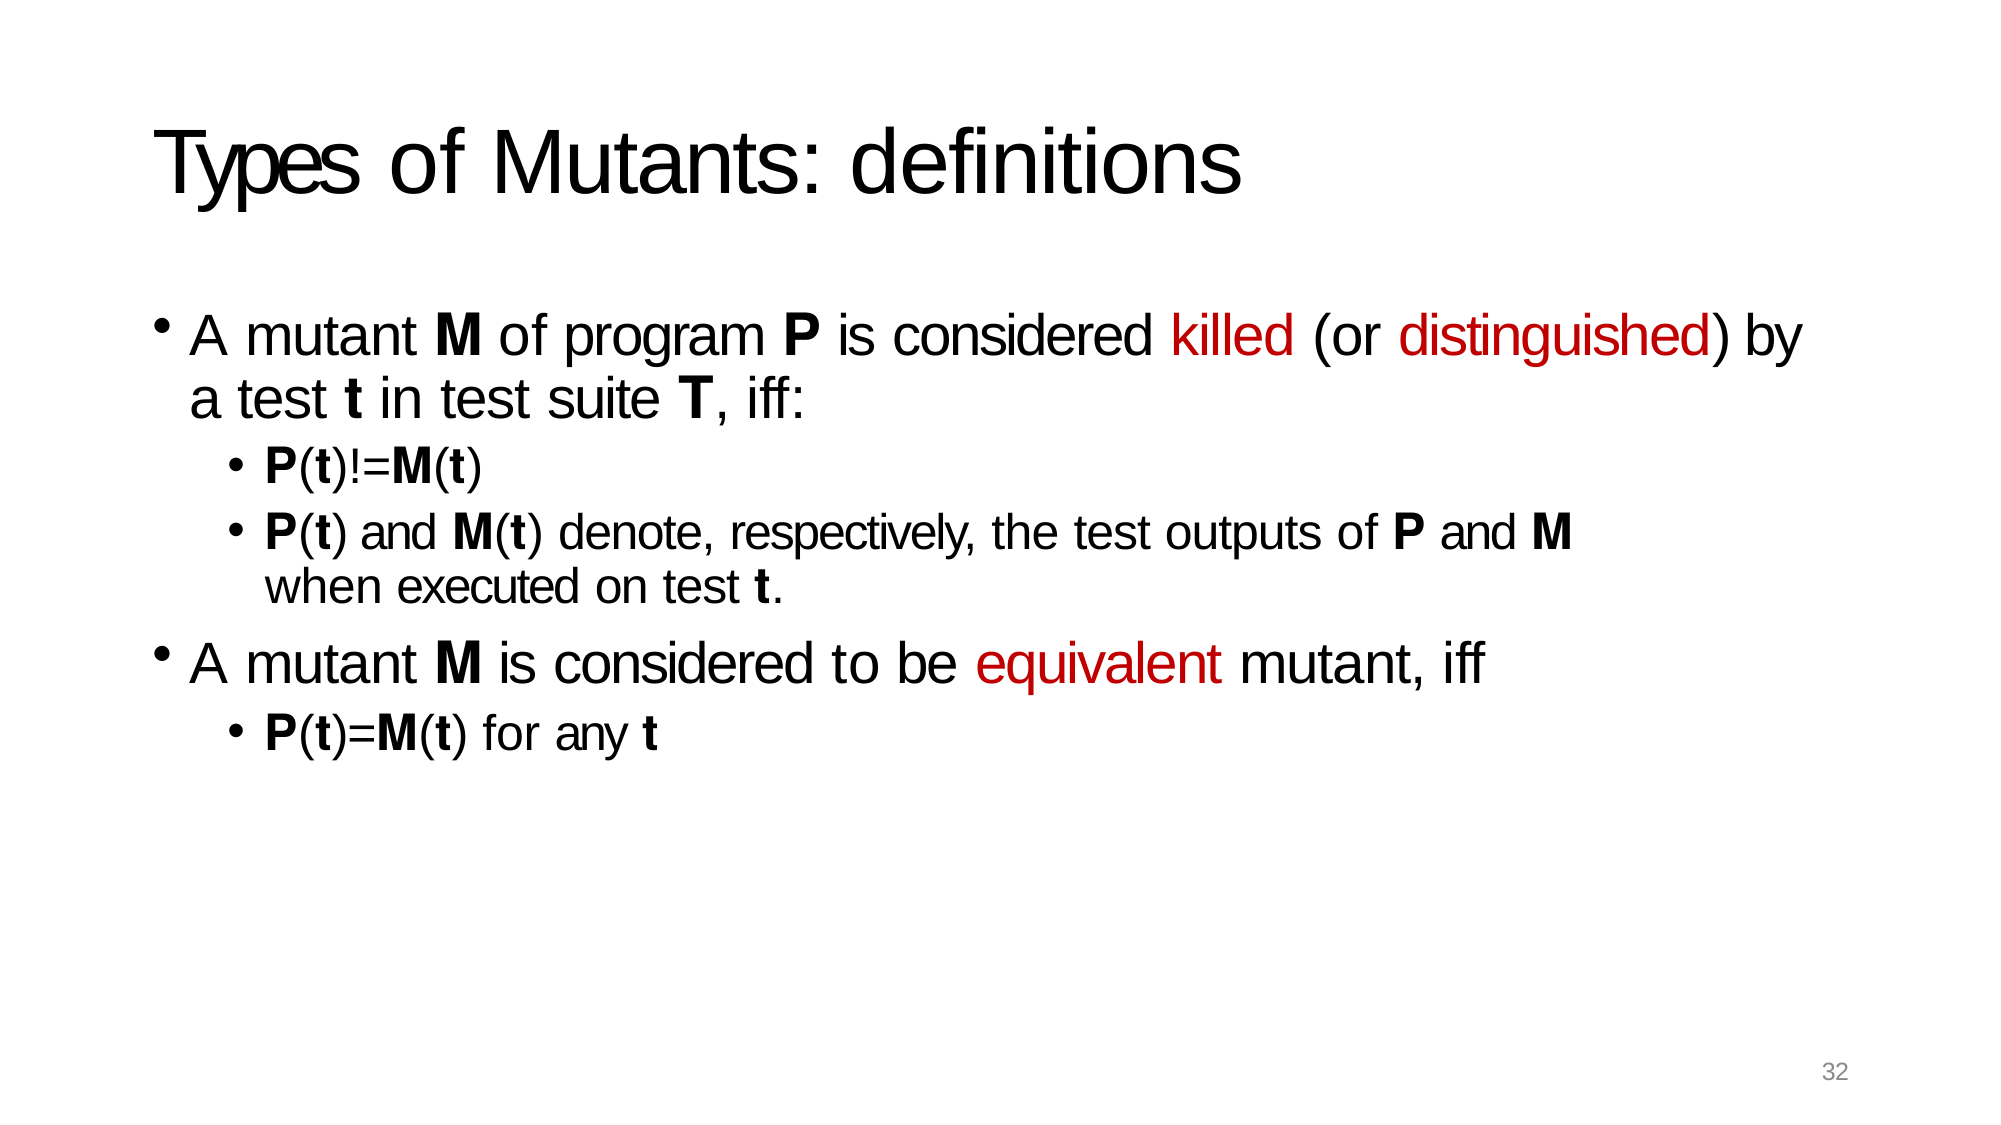

# Types of Mutants: definitions
A mutant M of program P is considered killed (or distinguished) by a test t in test suite T, iff:
P(t)!=M(t)
P(t) and M(t) denote, respectively, the test outputs of P and M when executed on test t.
A mutant M is considered to be equivalent mutant, iff
P(t)=M(t) for any t
32